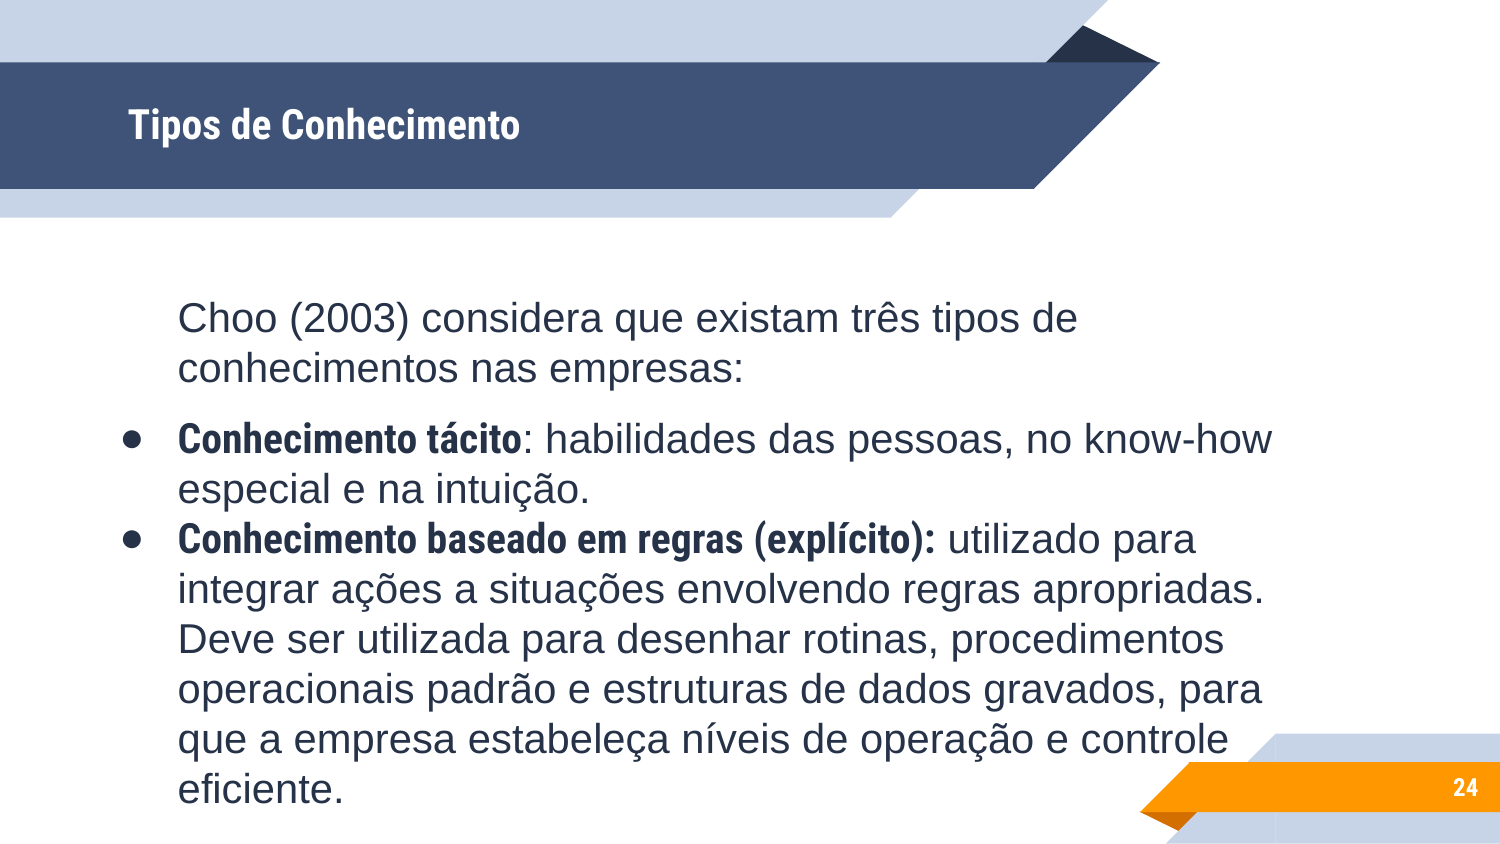

# Tipos de Conhecimento
Choo (2003) considera que existam três tipos de conhecimentos nas empresas:
Conhecimento tácito: habilidades das pessoas, no know-how especial e na intuição.
Conhecimento baseado em regras (explícito): utilizado para integrar ações a situações envolvendo regras apropriadas. Deve ser utilizada para desenhar rotinas, procedimentos operacionais padrão e estruturas de dados gravados, para que a empresa estabeleça níveis de operação e controle eficiente.
24